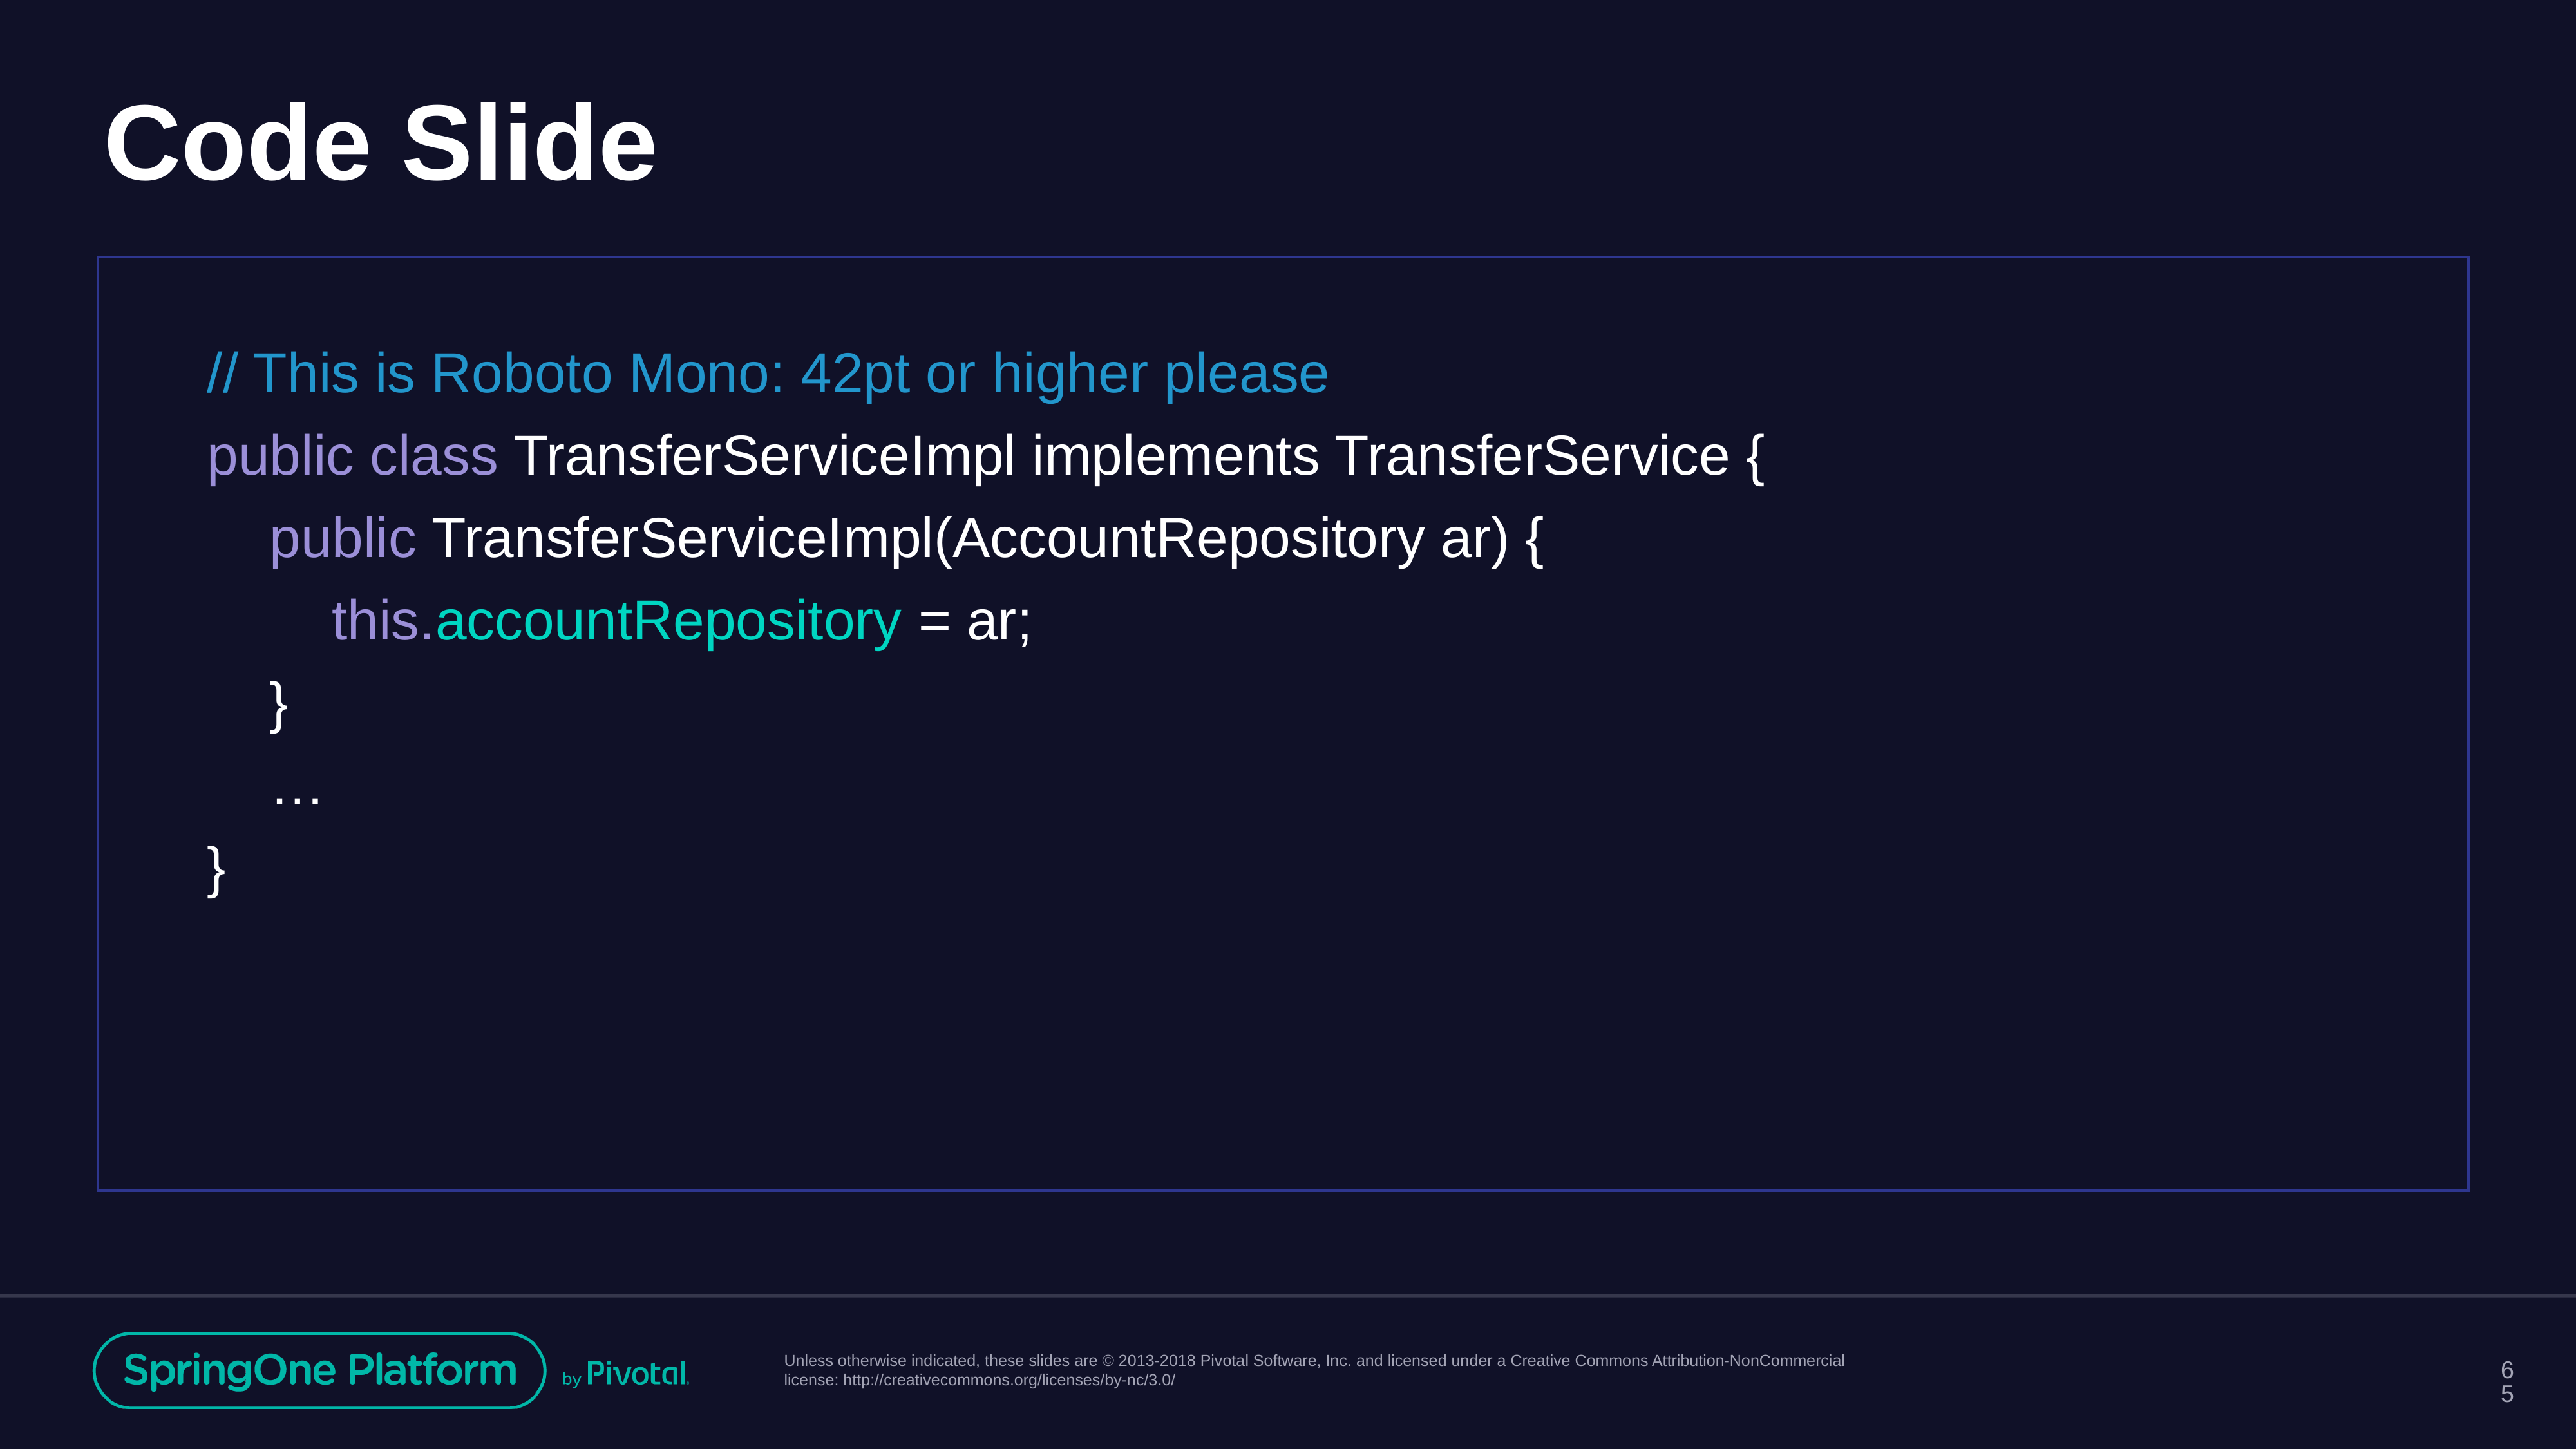

# Code Slide

// This is Roboto Mono: 42pt or higher please
public class TransferServiceImpl implements TransferService {
    public TransferServiceImpl(AccountRepository ar) {
        this.accountRepository = ar;
    }
    …
}
65